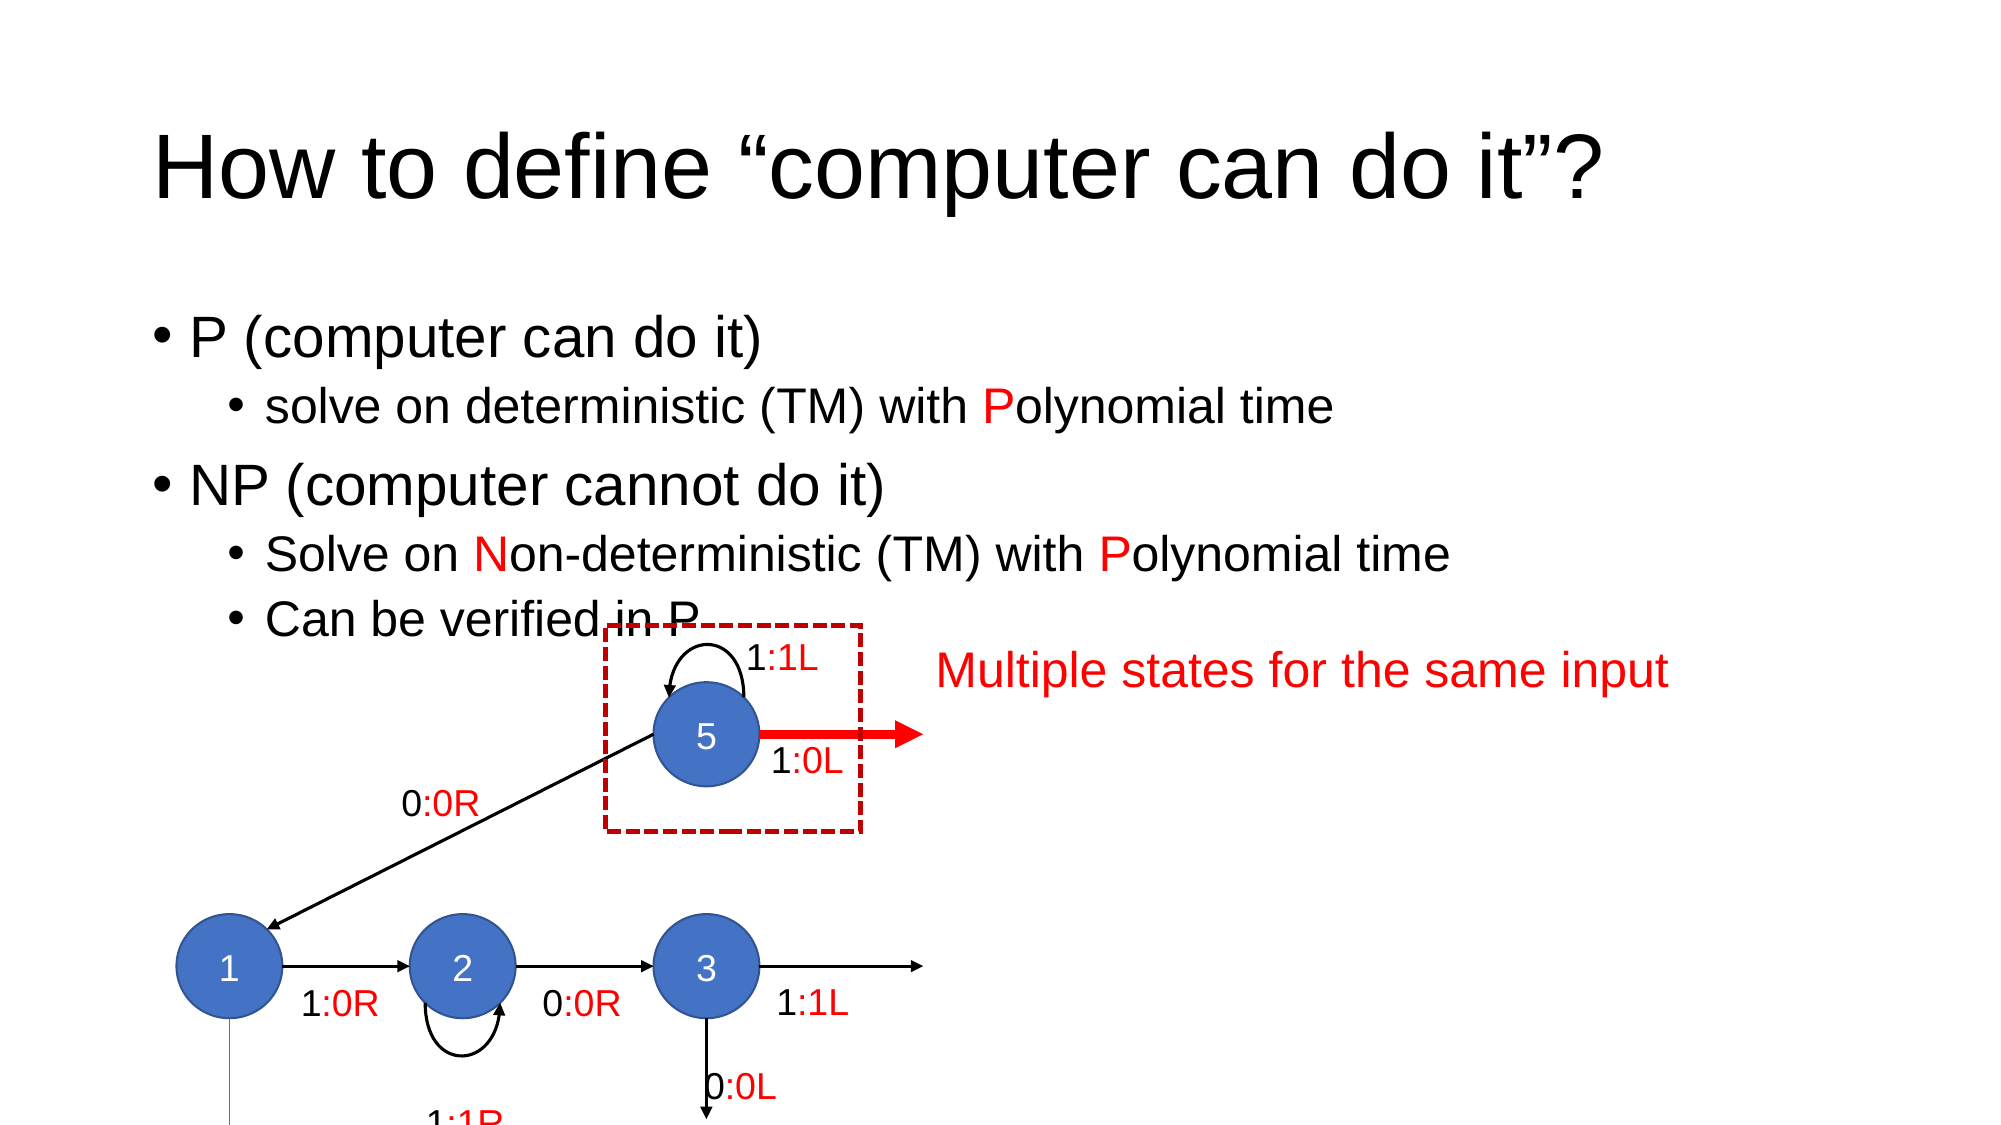

# How to define “computer can do it”?
P (computer can do it)
solve on deterministic (TM) with Polynomial time
NP (computer cannot do it)
Solve on Non-deterministic (TM) with Polynomial time
Can be verified in P

1:1L
Multiple states for the same input
5
1:0L
0:0R
1
2
3
1:1L
0:0R
1:0R
0:0L
1:1R